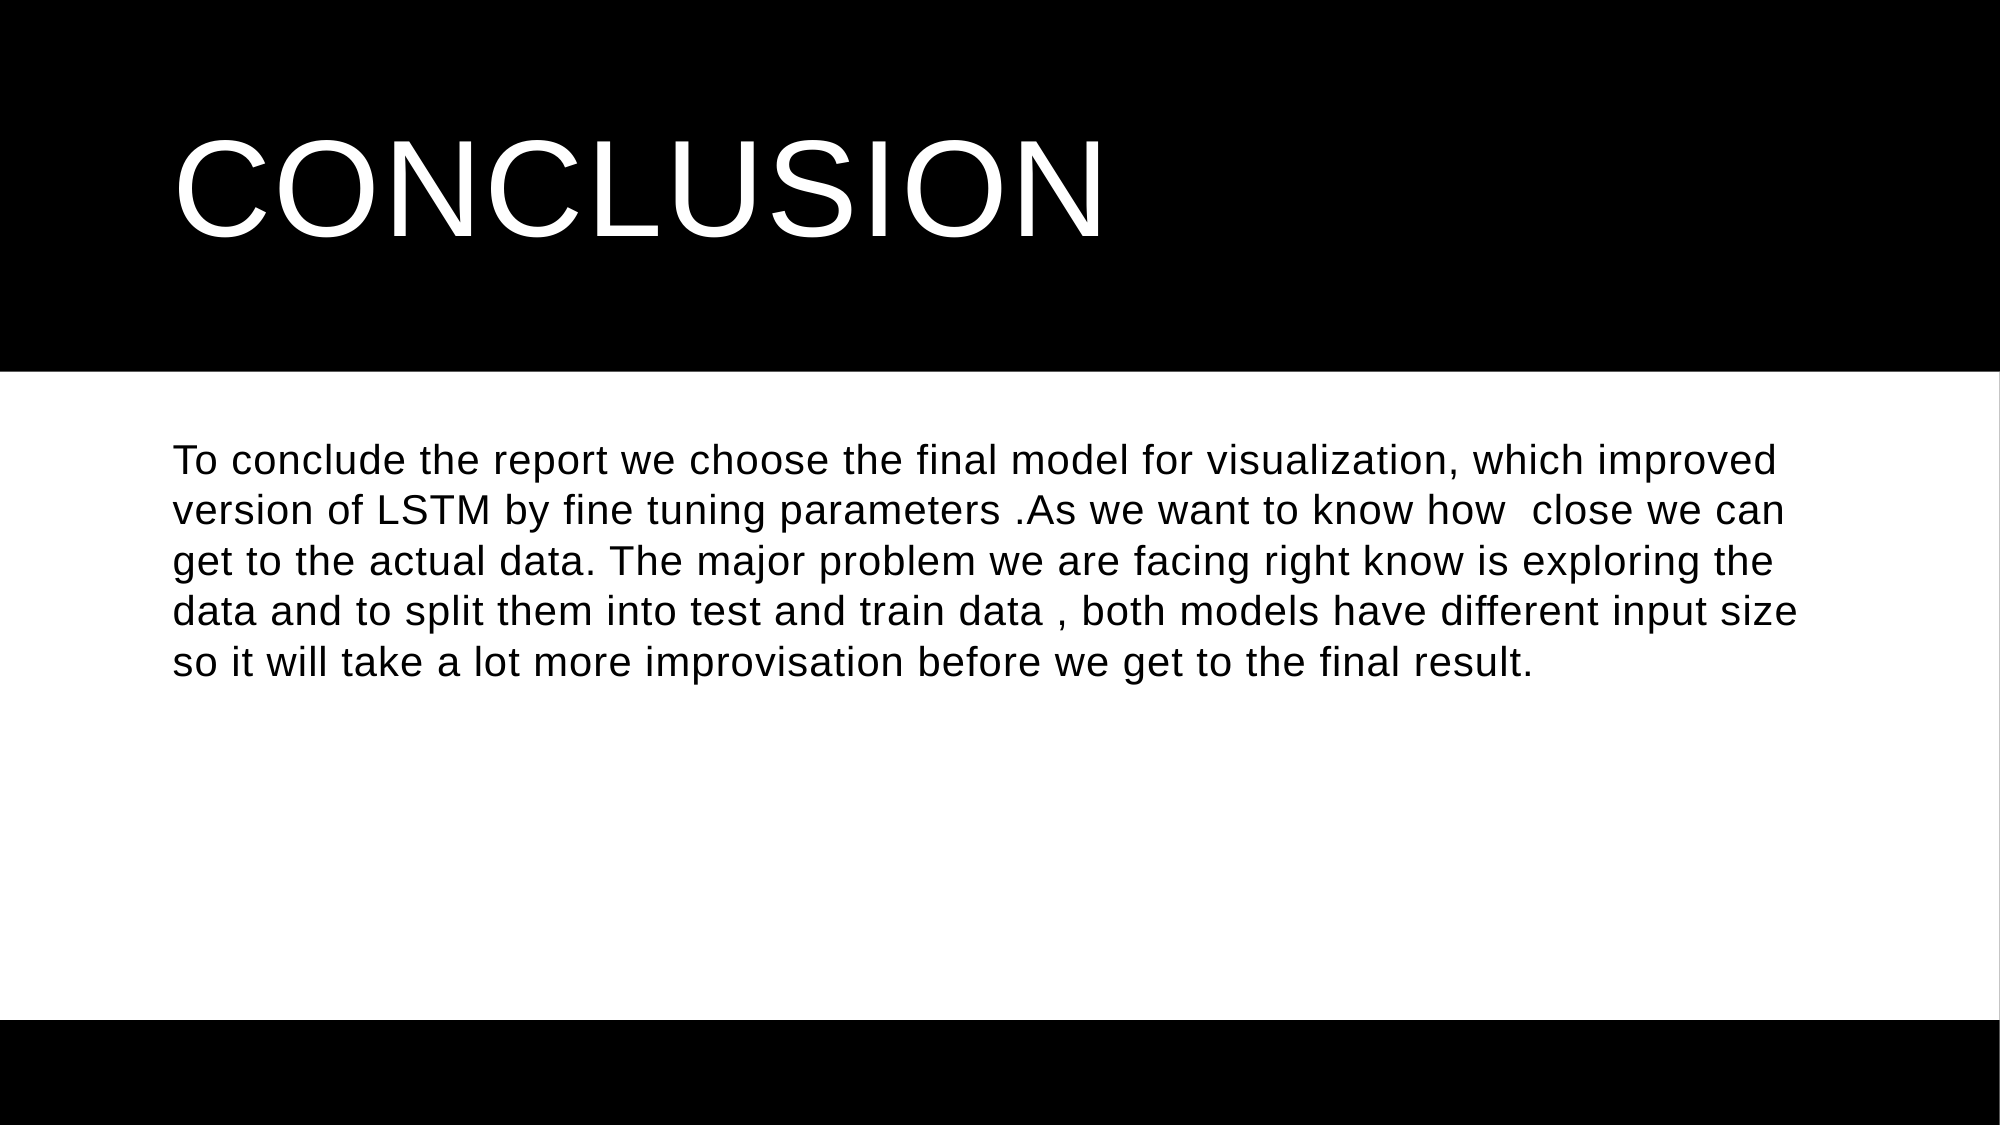

# Conclusion

To conclude the report we choose the final model for visualization, which improved version of LSTM by fine tuning parameters .As we want to know how  close we can get to the actual data. The major problem we are facing right know is exploring the data and to split them into test and train data , both models have different input size so it will take a lot more improvisation before we get to the final result.